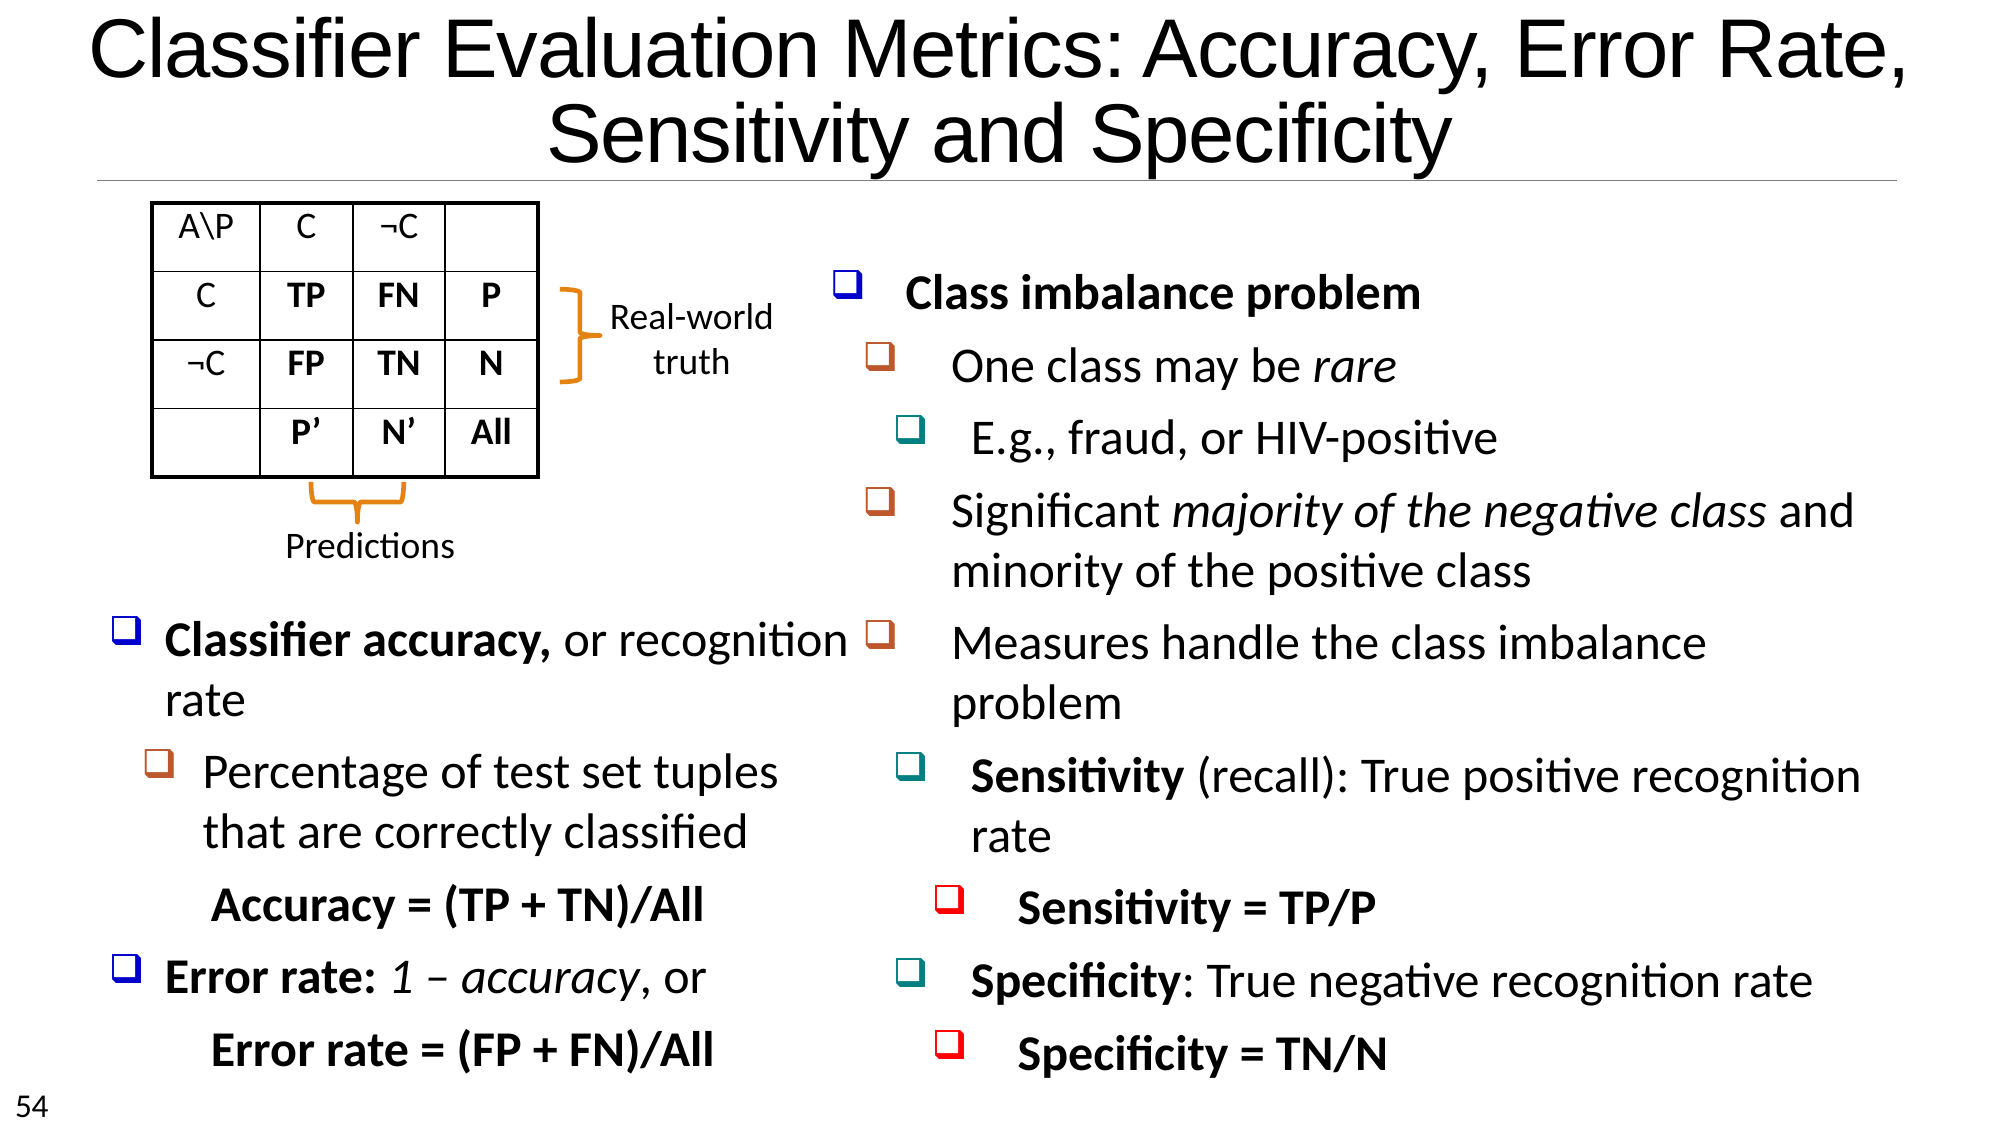

# Classifier Evaluation Metrics: Accuracy, Error Rate, Sensitivity and Specificity
| A\P | C | ¬C |  |
| --- | --- | --- | --- |
| C | TP | FN | P |
| ¬C | FP | TN | N |
|  | P’ | N’ | All |
Class imbalance problem
One class may be rare
E.g., fraud, or HIV-positive
Significant majority of the negative class and minority of the positive class
Measures handle the class imbalance problem
Sensitivity (recall): True positive recognition rate
Sensitivity = TP/P
Specificity: True negative recognition rate
Specificity = TN/N
Real-world truth

Predictions
Classifier accuracy, or recognition rate
Percentage of test set tuples that are correctly classified
Accuracy = (TP + TN)/All
Error rate: 1 – accuracy, or
Error rate = (FP + FN)/All